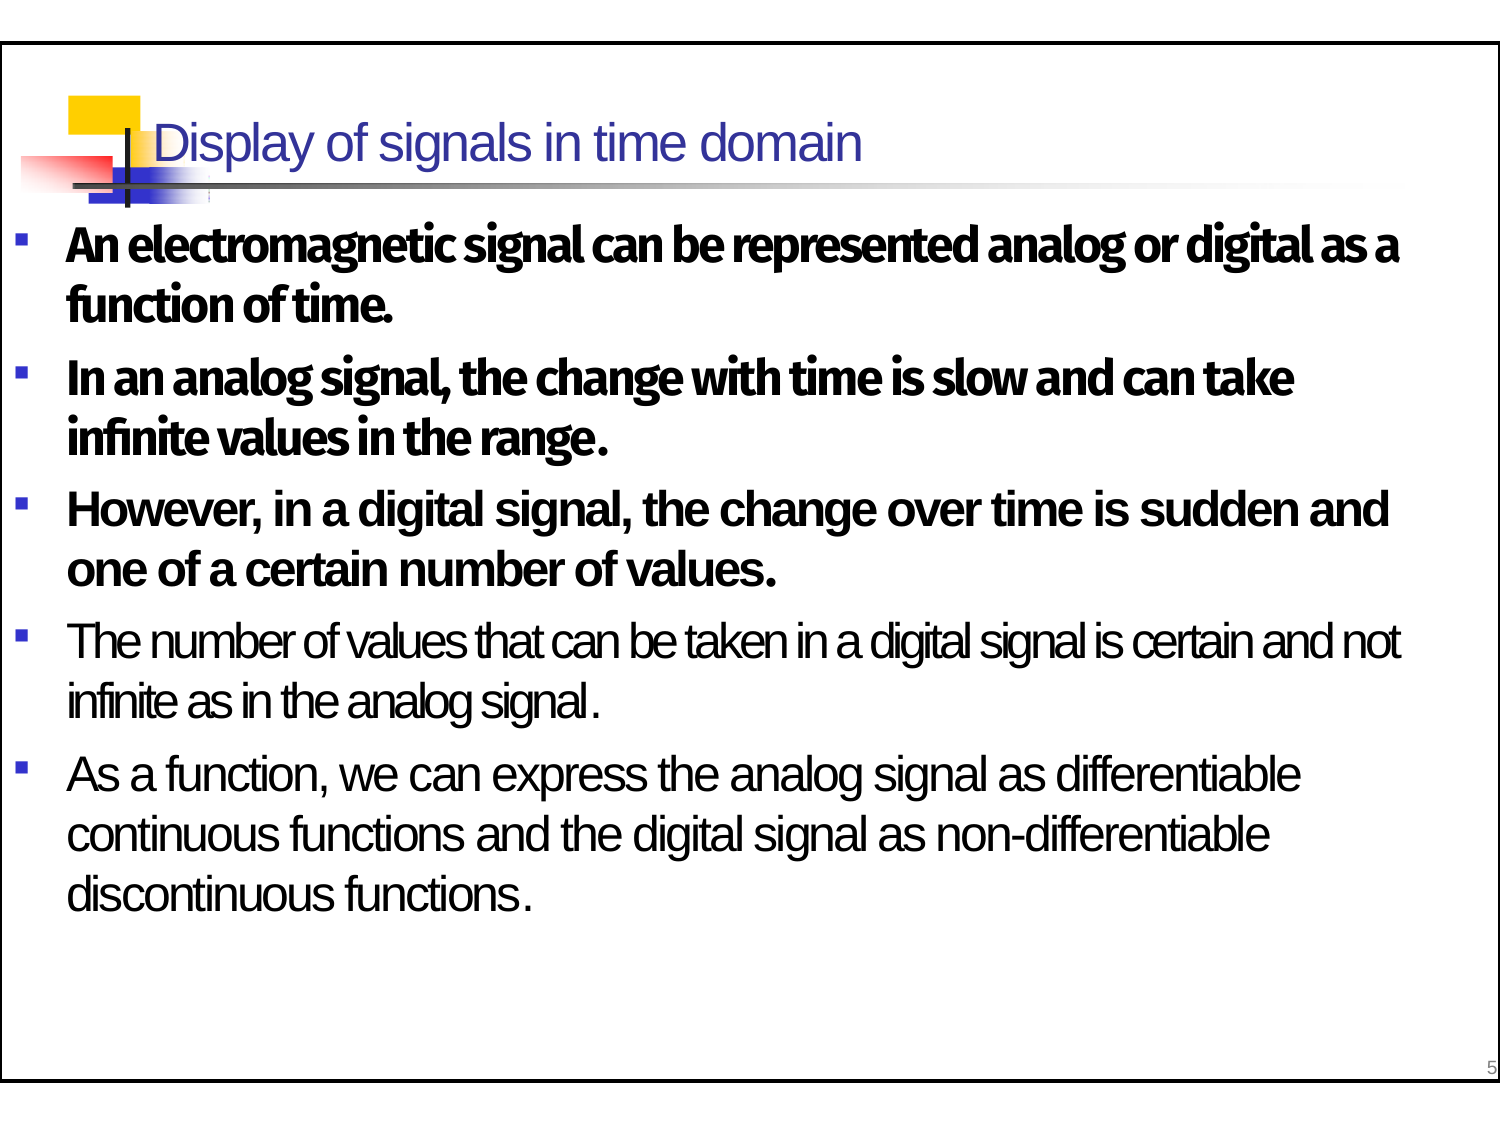

# Display of signals in time domain

An electromagnetic signal can be represented analog or digital as a function of time.
In an analog signal, the change with time is slow and can take infinite values ​​in the range.
However, in a digital signal, the change over time is sudden and one of a certain number of values.
The number of values ​​that can be taken in a digital signal is certain and not infinite as in the analog signal.
As a function, we can express the analog signal as differentiable continuous functions and the digital signal as non-differentiable discontinuous functions.
5